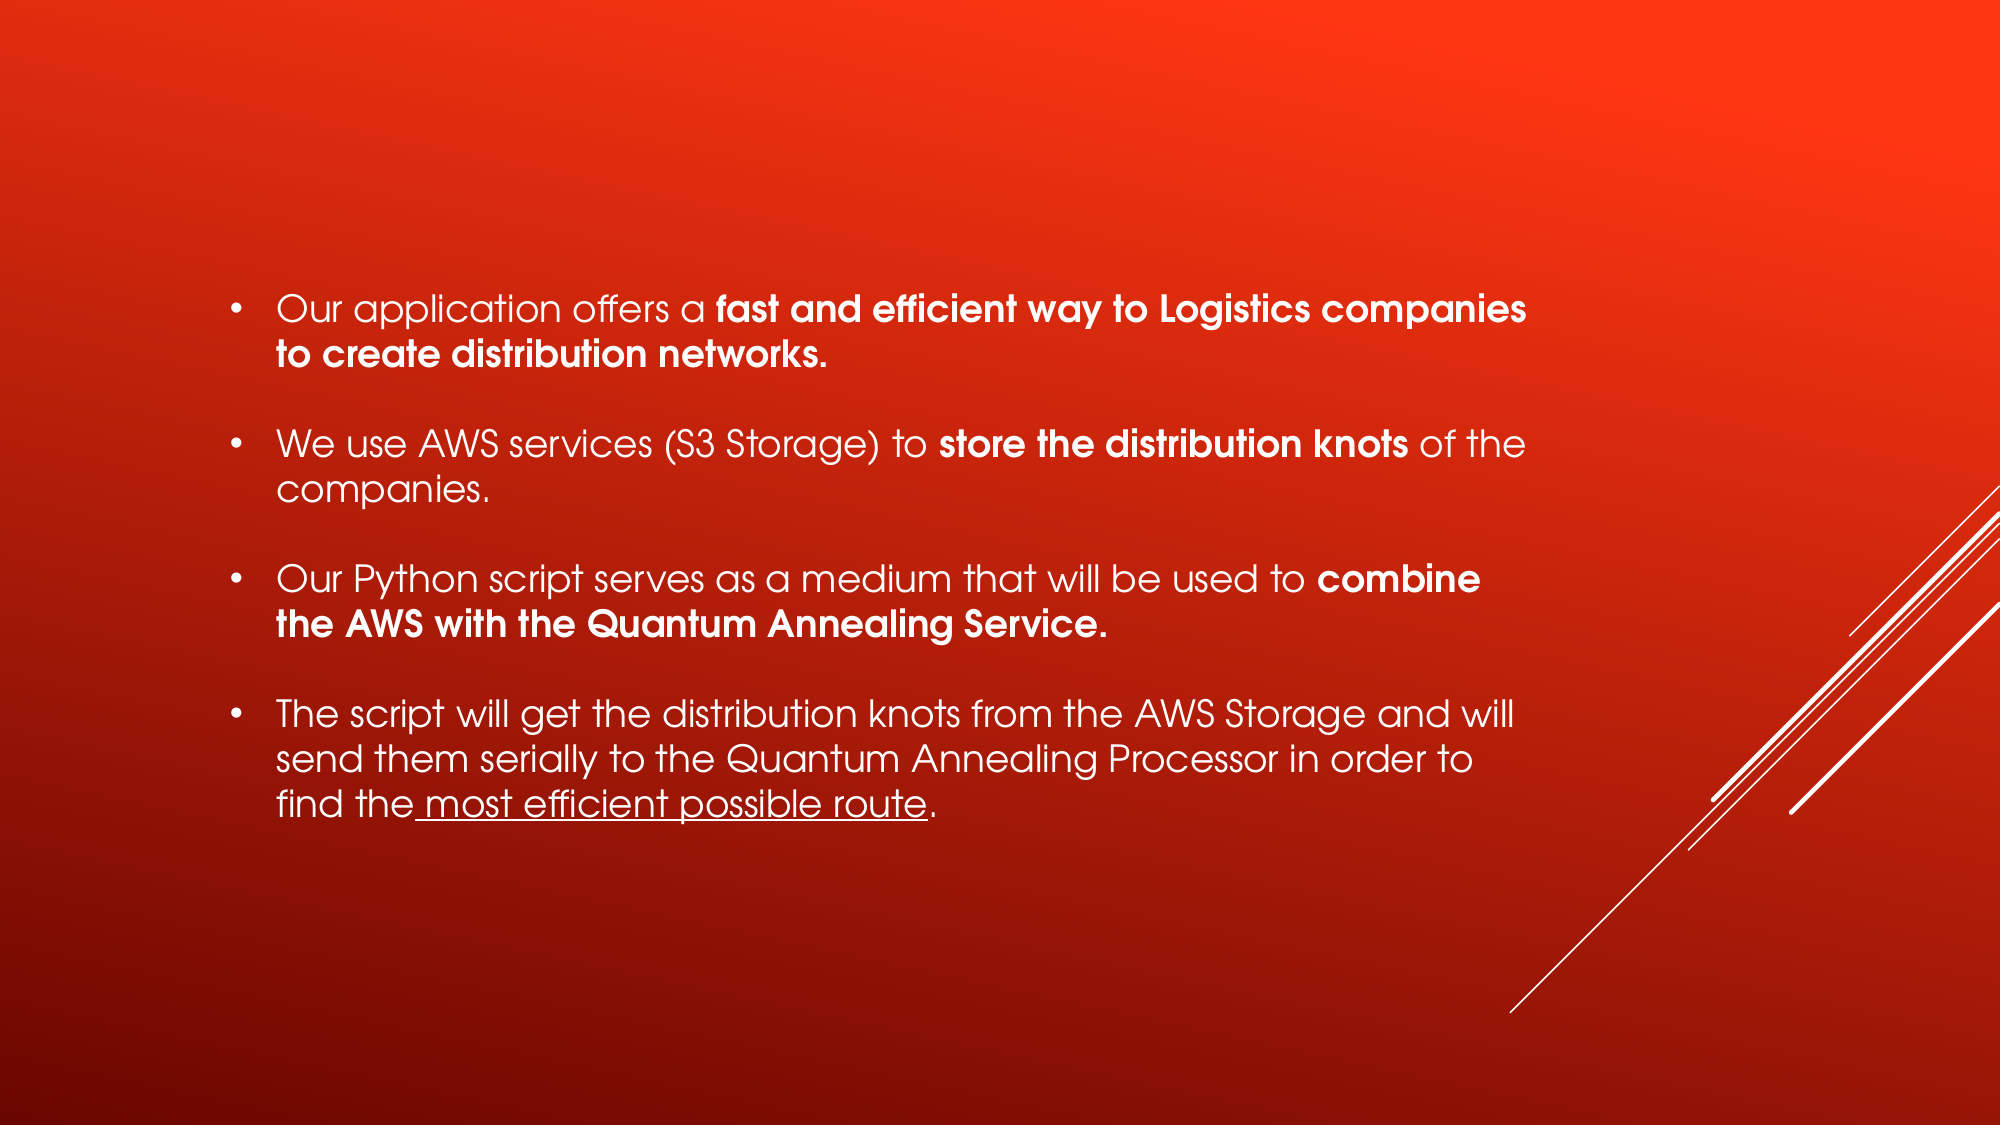

Our application offers a fast and efficient way to Logistics companies to create distribution networks.

We use AWS services (S3 Storage) to store the distribution knots of the companies.

Our Python script serves as a medium that will be used to combine the AWS with the Quantum Annealing Service.

The script will get the distribution knots from the AWS Storage and will send them serially to the Quantum Annealing Processor in order to find the most efficient possible route.